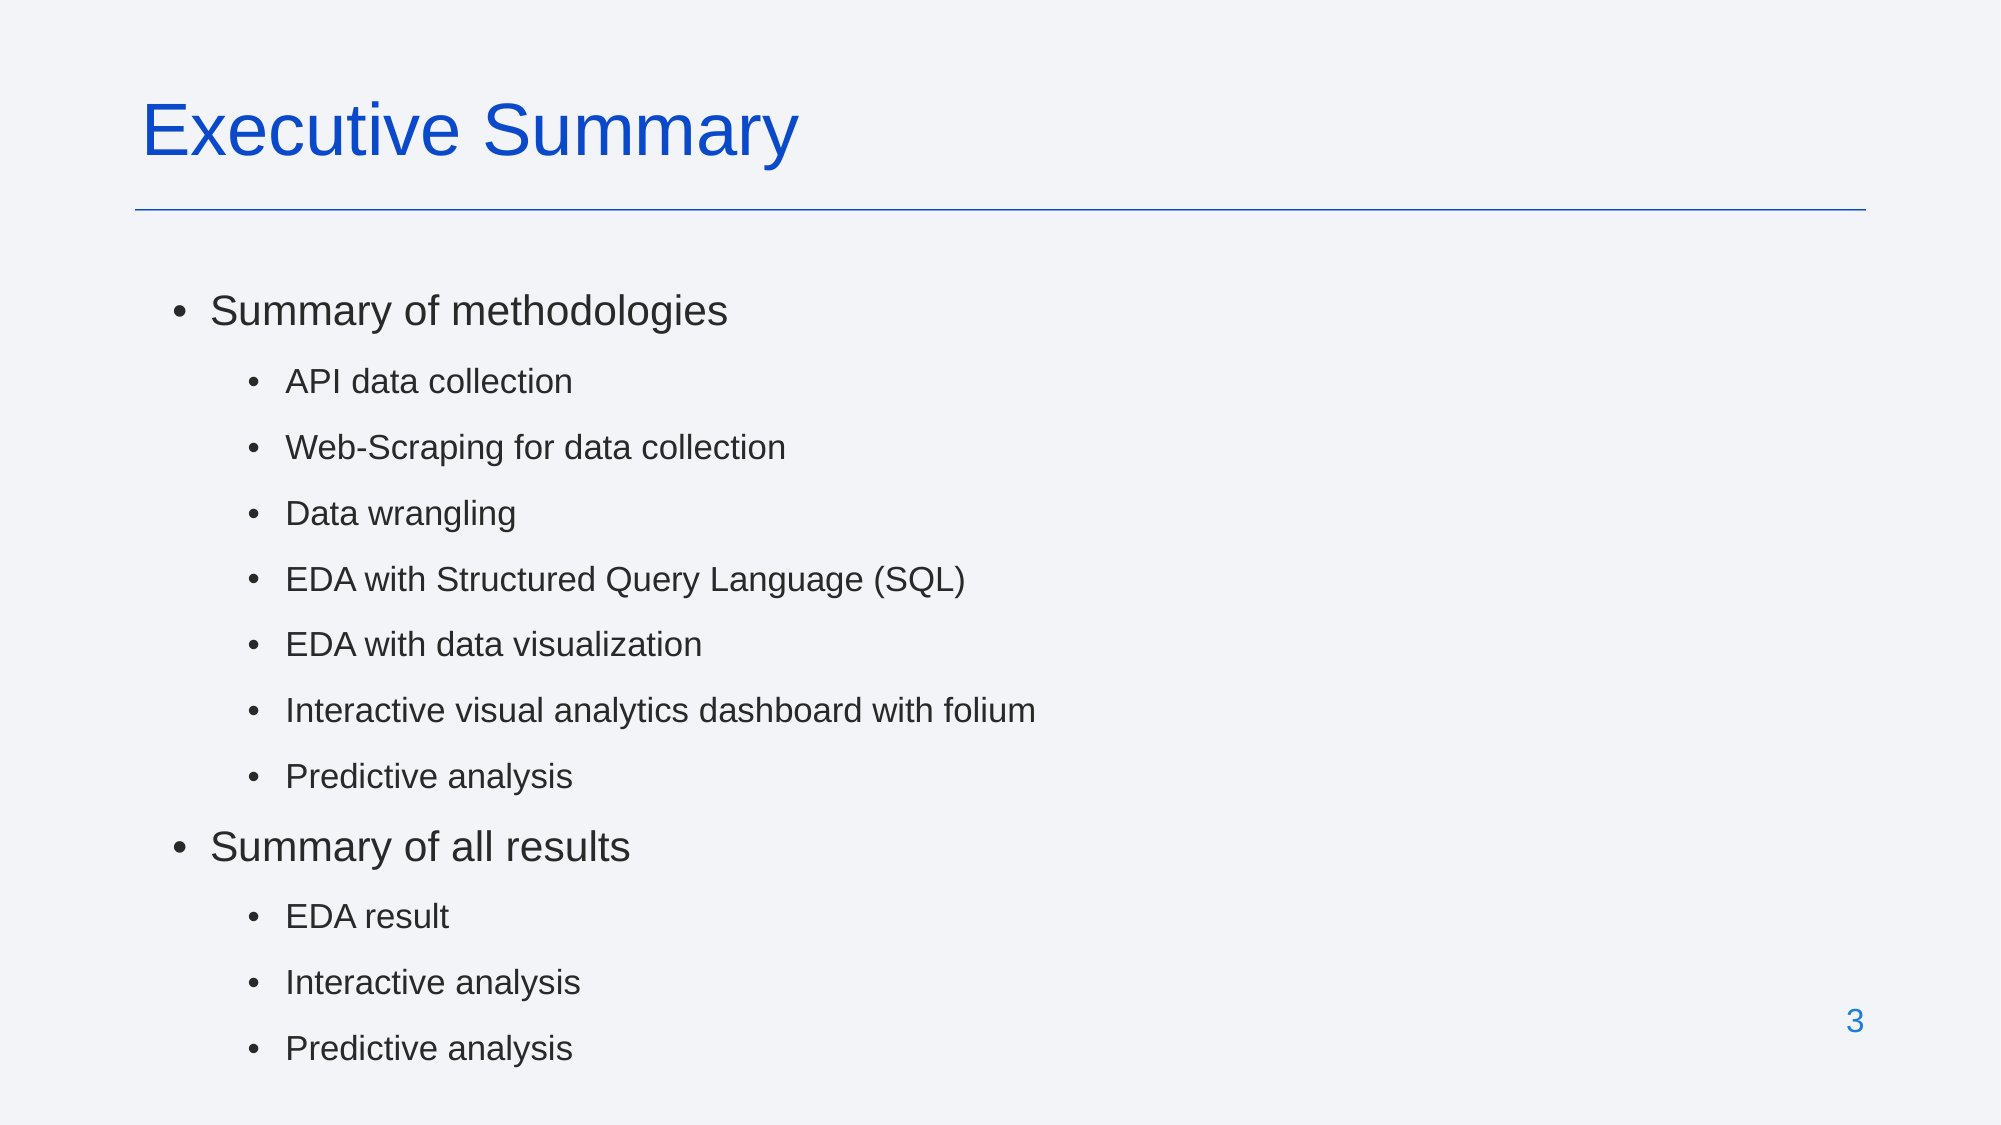

Executive Summary
Summary of methodologies
API data collection
Web-Scraping for data collection
Data wrangling
EDA with Structured Query Language (SQL)
EDA with data visualization
Interactive visual analytics dashboard with folium
Predictive analysis
Summary of all results
EDA result
Interactive analysis
Predictive analysis
3